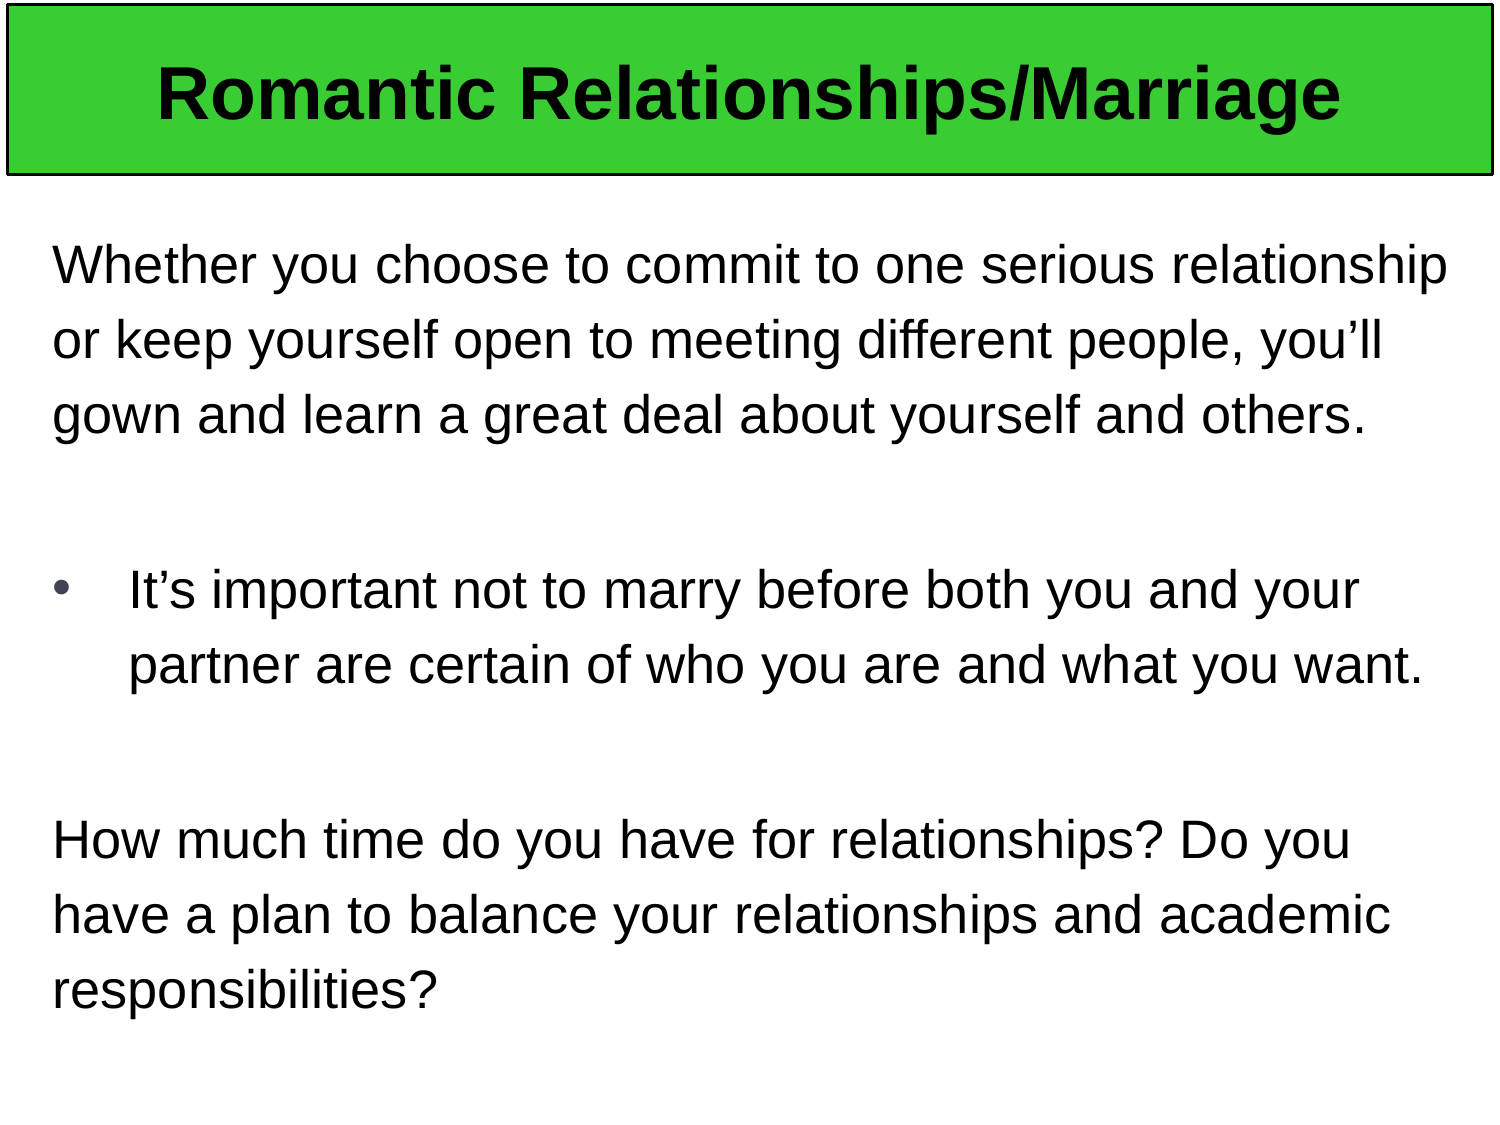

# Romantic Relationships/Marriage
Whether you choose to commit to one serious relationship or keep yourself open to meeting different people, you’ll gown and learn a great deal about yourself and others.

It’s important not to marry before both you and your partner are certain of who you are and what you want.

How much time do you have for relationships? Do you have a plan to balance your relationships and academic responsibilities?